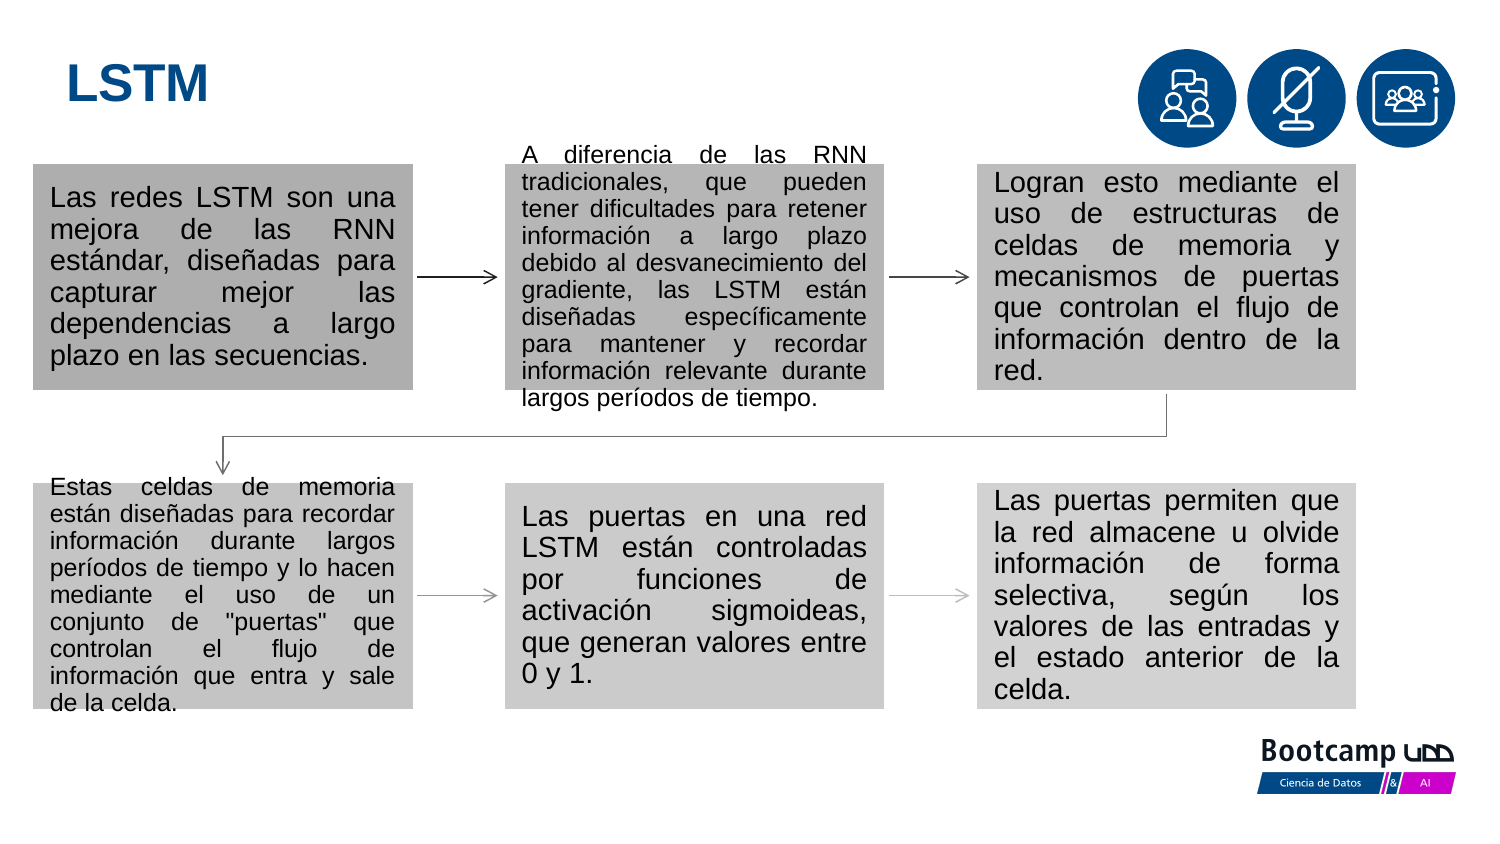

# LSTM

Las redes LSTM son una mejora de las RNN estándar, diseñadas para capturar mejor las dependencias a largo plazo en las secuencias.

A diferencia de las RNN tradicionales, que pueden tener dificultades para retener información a largo plazo debido al desvanecimiento del gradiente, las LSTM están diseñadas específicamente para mantener y recordar información relevante durante largos períodos de tiempo.

Logran esto mediante el uso de estructuras de celdas de memoria y mecanismos de puertas que controlan el flujo de información dentro de la red.

Estas celdas de memoria están diseñadas para recordar información durante largos períodos de tiempo y lo hacen mediante el uso de un conjunto de "puertas" que controlan el flujo de información que entra y sale de la celda.

Las puertas en una red LSTM están controladas por funciones de activación sigmoideas, que generan valores entre 0 y 1.
Las puertas permiten que la red almacene u olvide información de forma selectiva, según los valores de las entradas y el estado anterior de la celda.